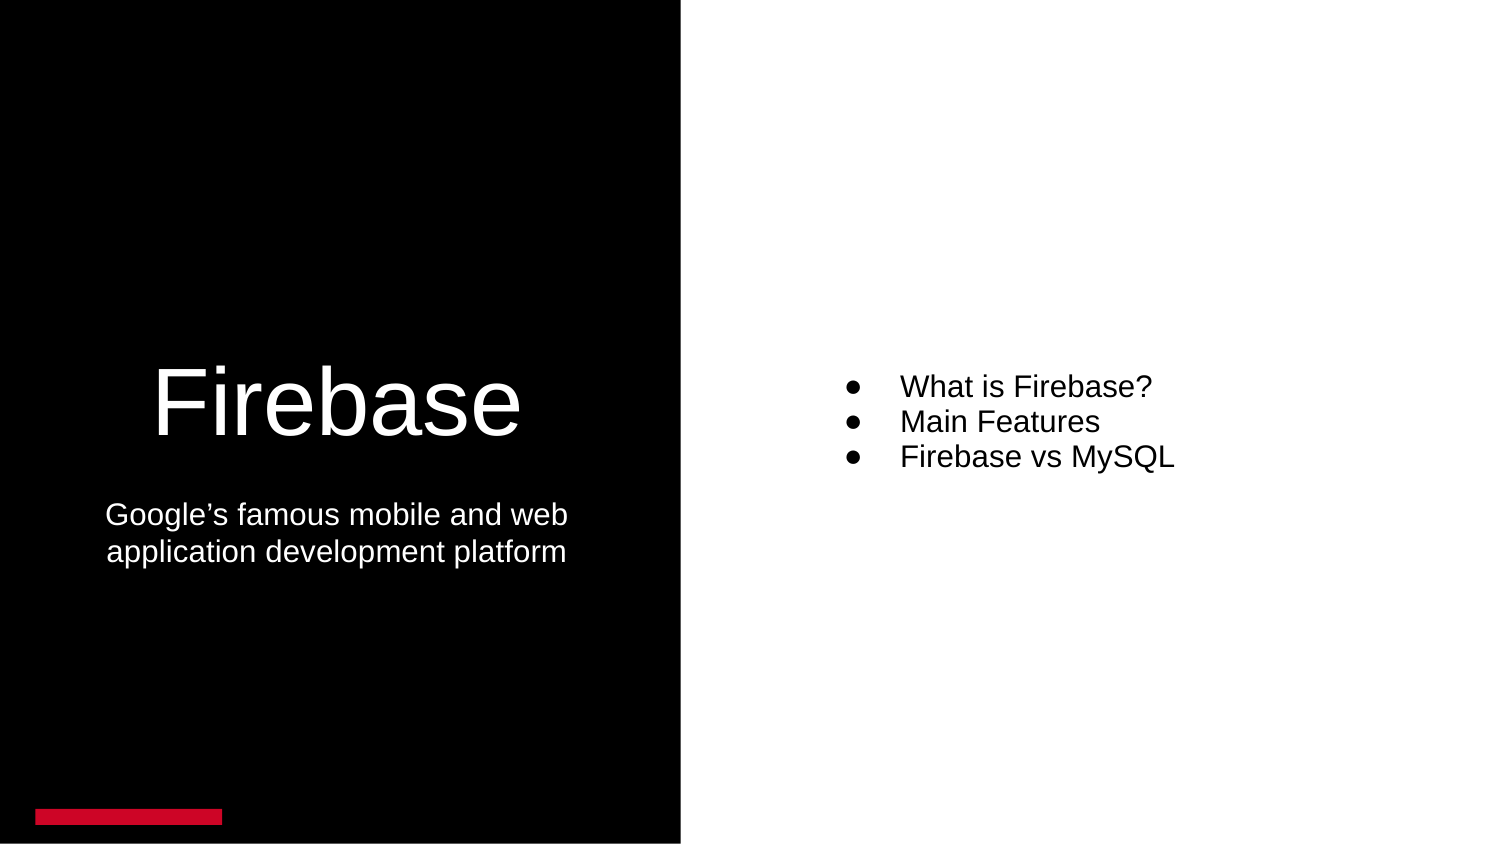

What is Firebase?
Main Features
Firebase vs MySQL
# Firebase
Google’s famous mobile and web application development platform